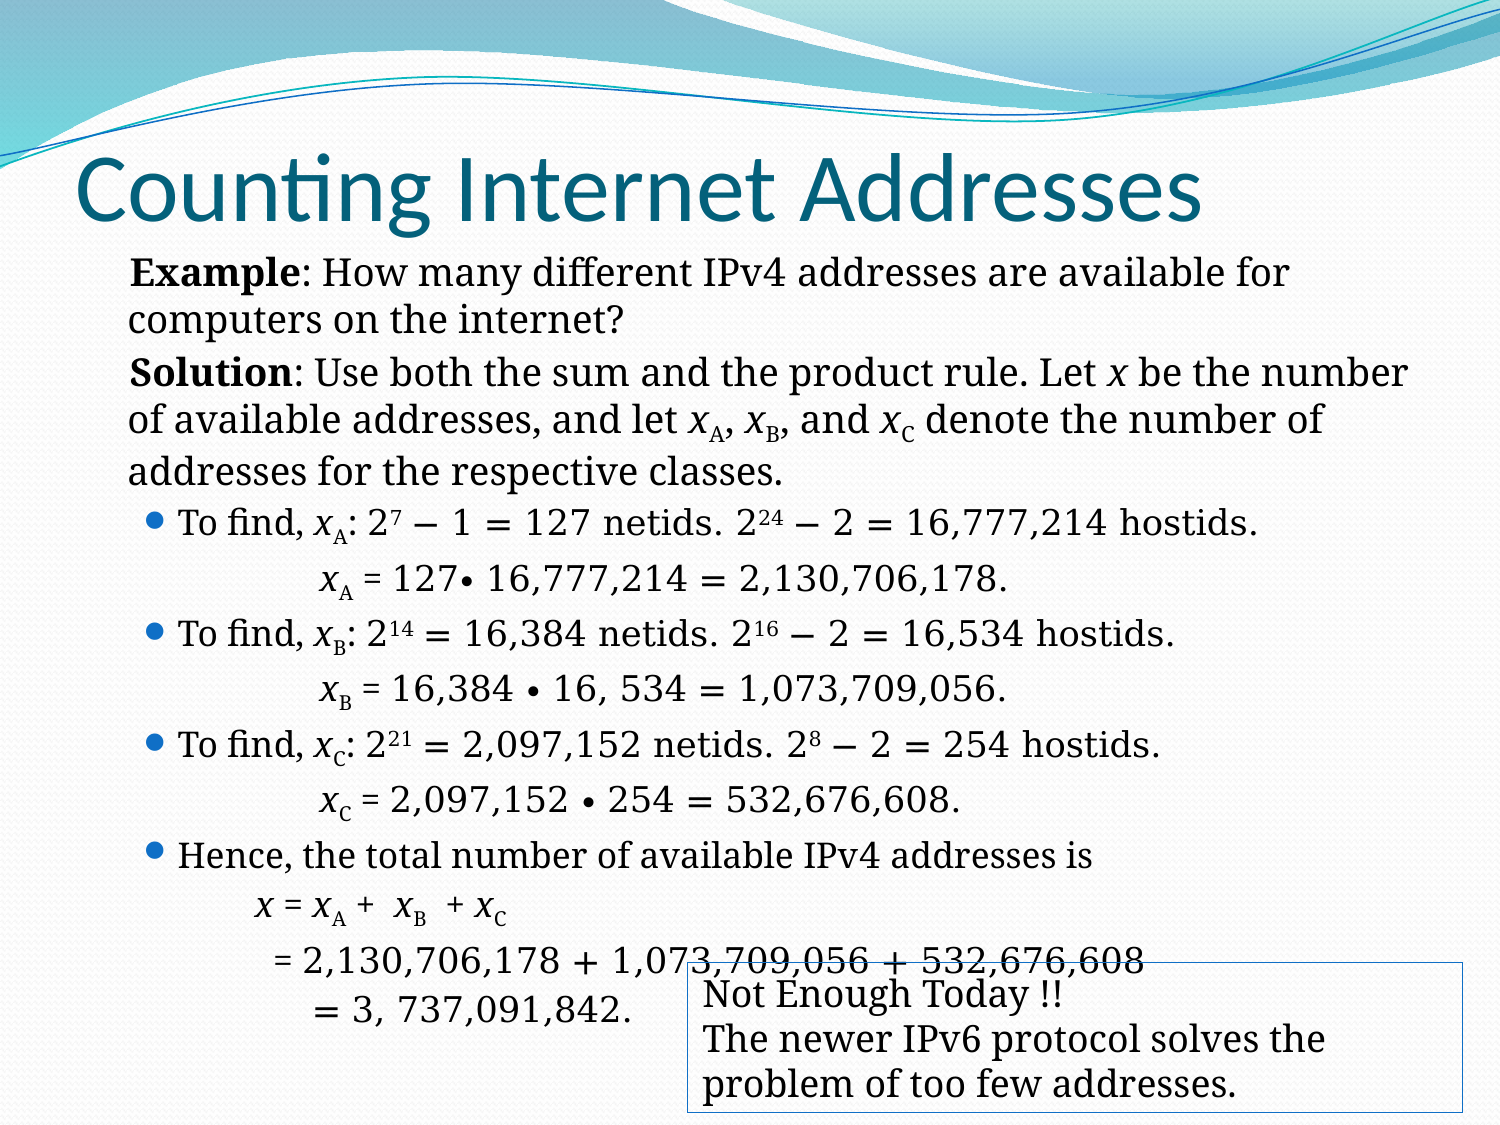

# Counting Internet Addresses
    Example: How many different IPv4 addresses are available for computers on the internet?
    Solution: Use both the sum and the product rule. Let x be the number of available addresses, and let xA, xB, and xC denote the number of addresses for the respective classes.
To find, xA: 27 − 1 = 127 netids. 224 − 2 = 16,777,214 hostids.
                   xA = 127∙ 16,777,214 = 2,130,706,178.
To find, xB: 214 = 16,384 netids. 216 − 2 = 16,534 hostids.
                   xB = 16,384 ∙ 16, 534 = 1,073,709,056.
To find, xC: 221 = 2,097,152 netids. 28 − 2 = 254 hostids.
                   xC = 2,097,152 ∙ 254 = 532,676,608.
Hence, the total number of available IPv4 addresses is
            x = xA +  xB  + xC
              = 2,130,706,178 + 1,073,709,056 + 532,676,608
               = 3, 737,091,842.
Not Enough Today !!
The newer IPv6 protocol solves the problem of too few addresses.